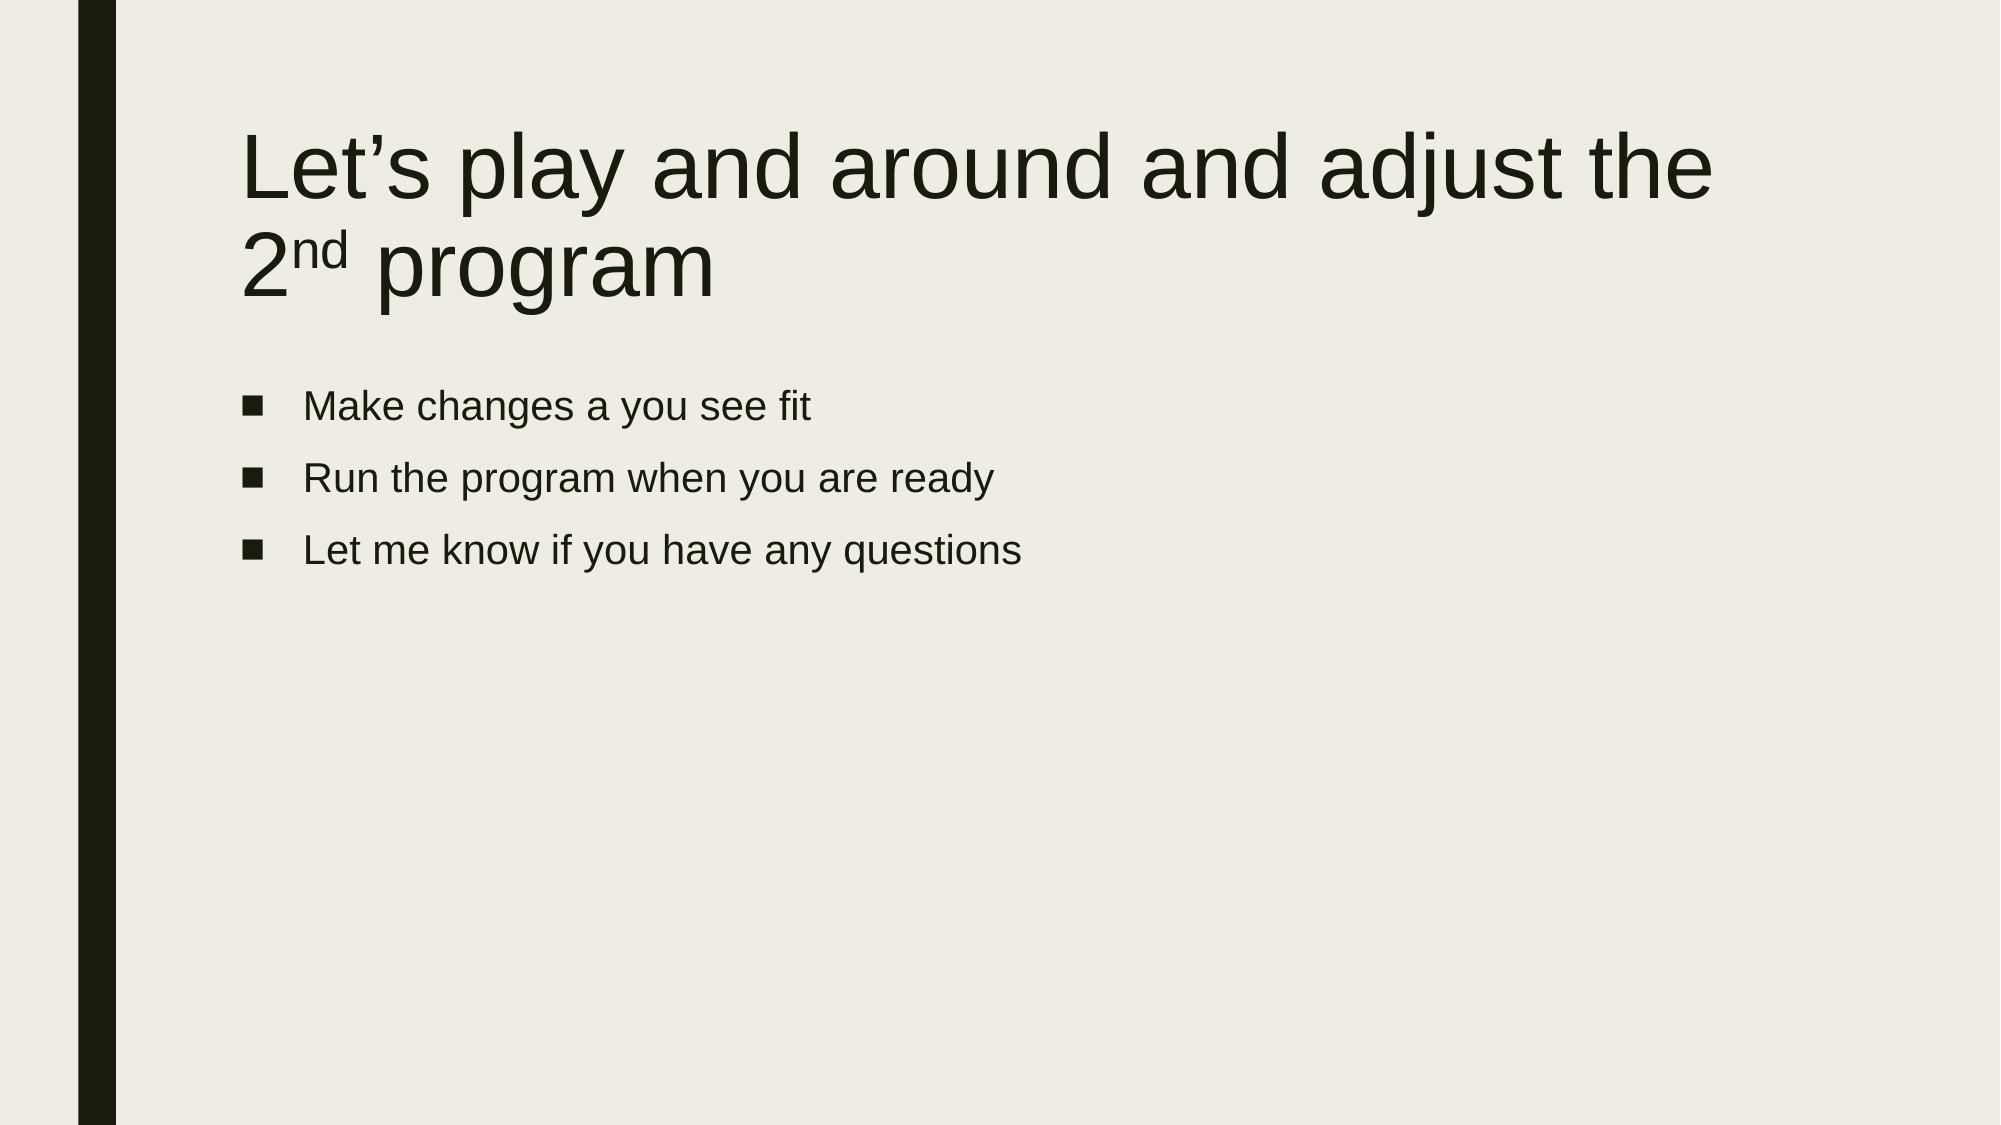

# Let’s play and around and adjust the 2nd program
Make changes a you see fit
Run the program when you are ready
Let me know if you have any questions